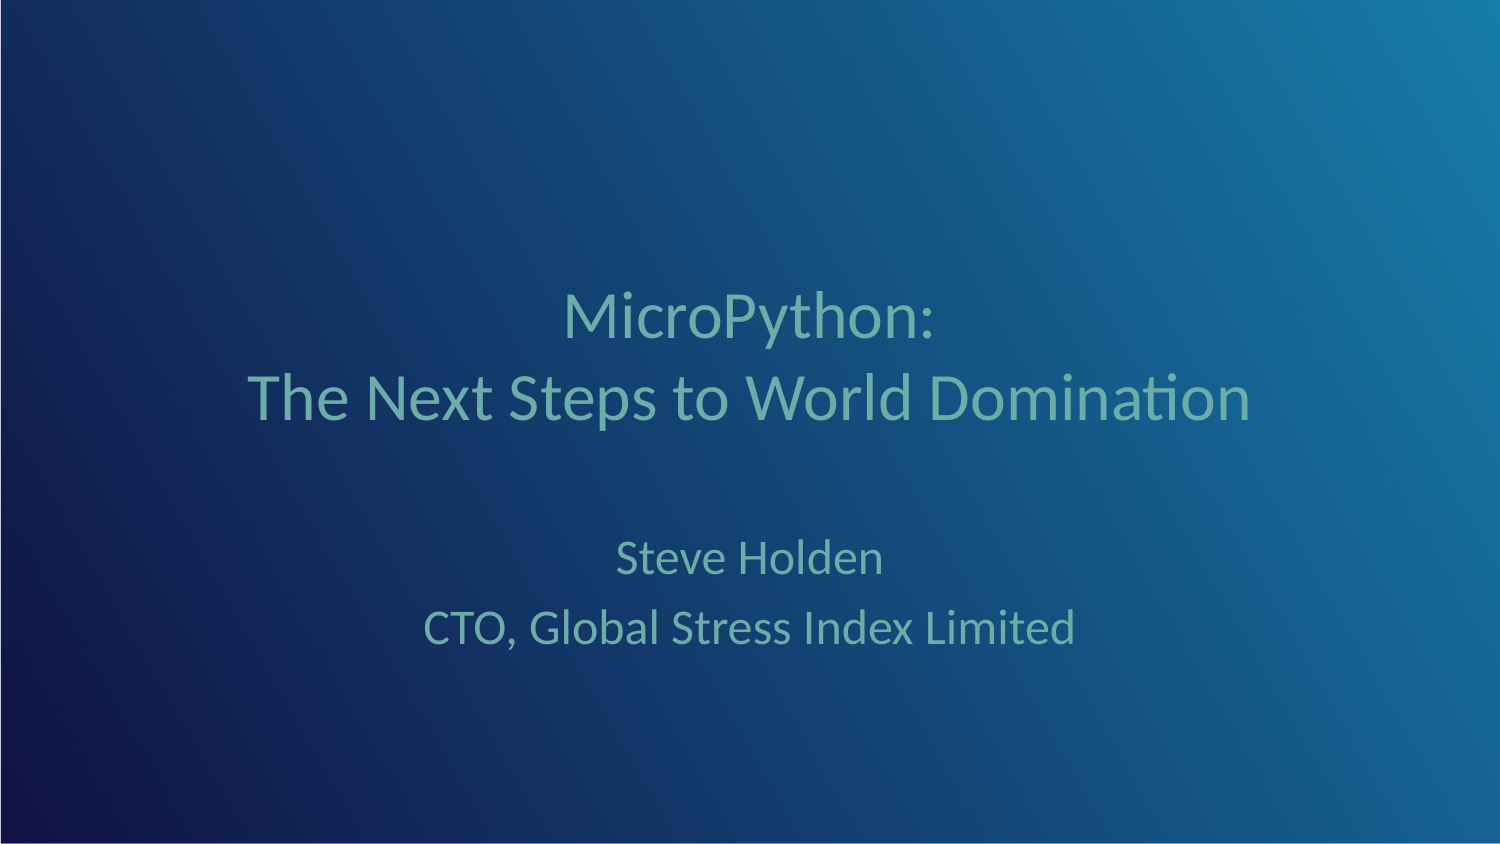

# MicroPython: The Next Steps to World Domination
Steve Holden
CTO, Global Stress Index Limited